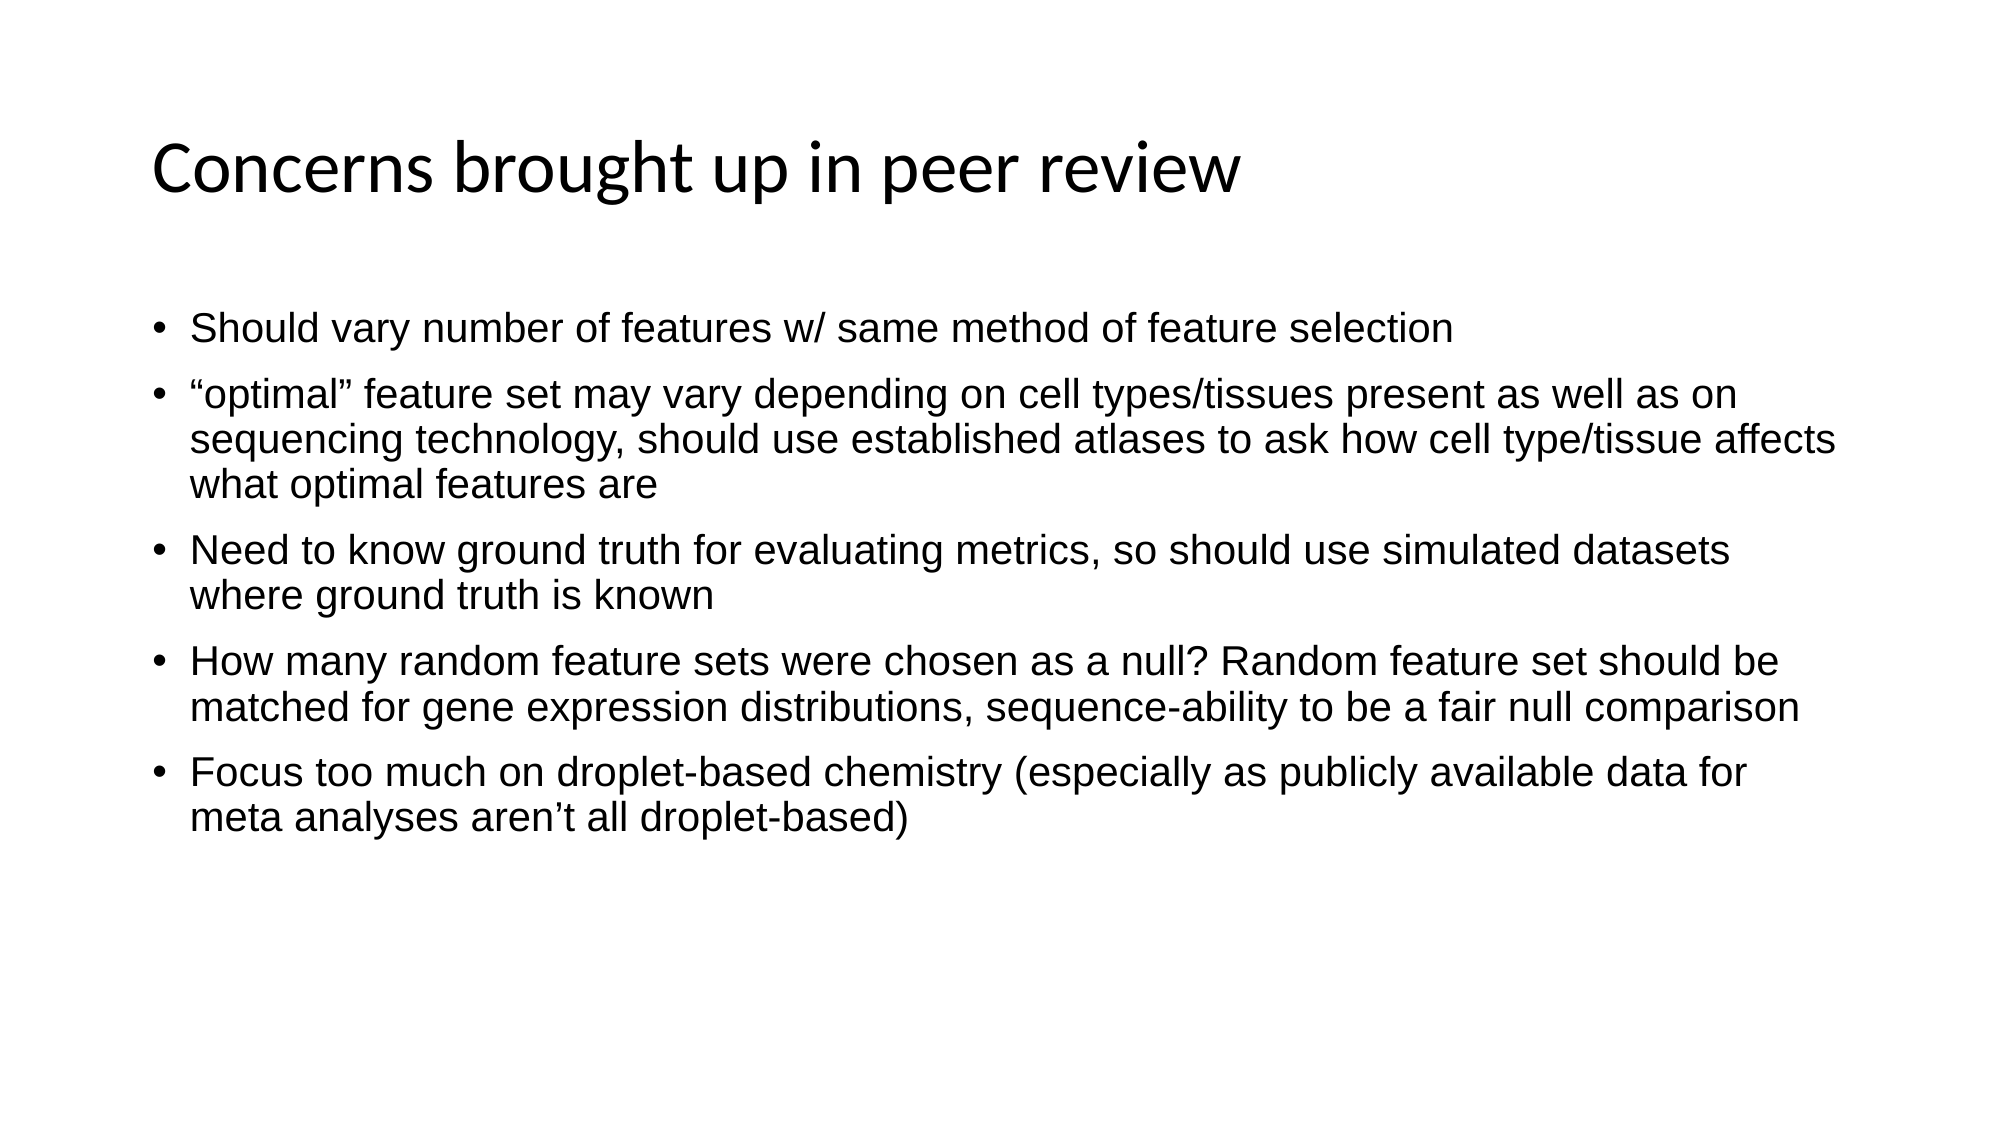

# Concerns brought up in peer review
Should vary number of features w/ same method of feature selection
“optimal” feature set may vary depending on cell types/tissues present as well as on sequencing technology, should use established atlases to ask how cell type/tissue affects what optimal features are
Need to know ground truth for evaluating metrics, so should use simulated datasets where ground truth is known
How many random feature sets were chosen as a null? Random feature set should be matched for gene expression distributions, sequence-ability to be a fair null comparison
Focus too much on droplet-based chemistry (especially as publicly available data for meta analyses aren’t all droplet-based)